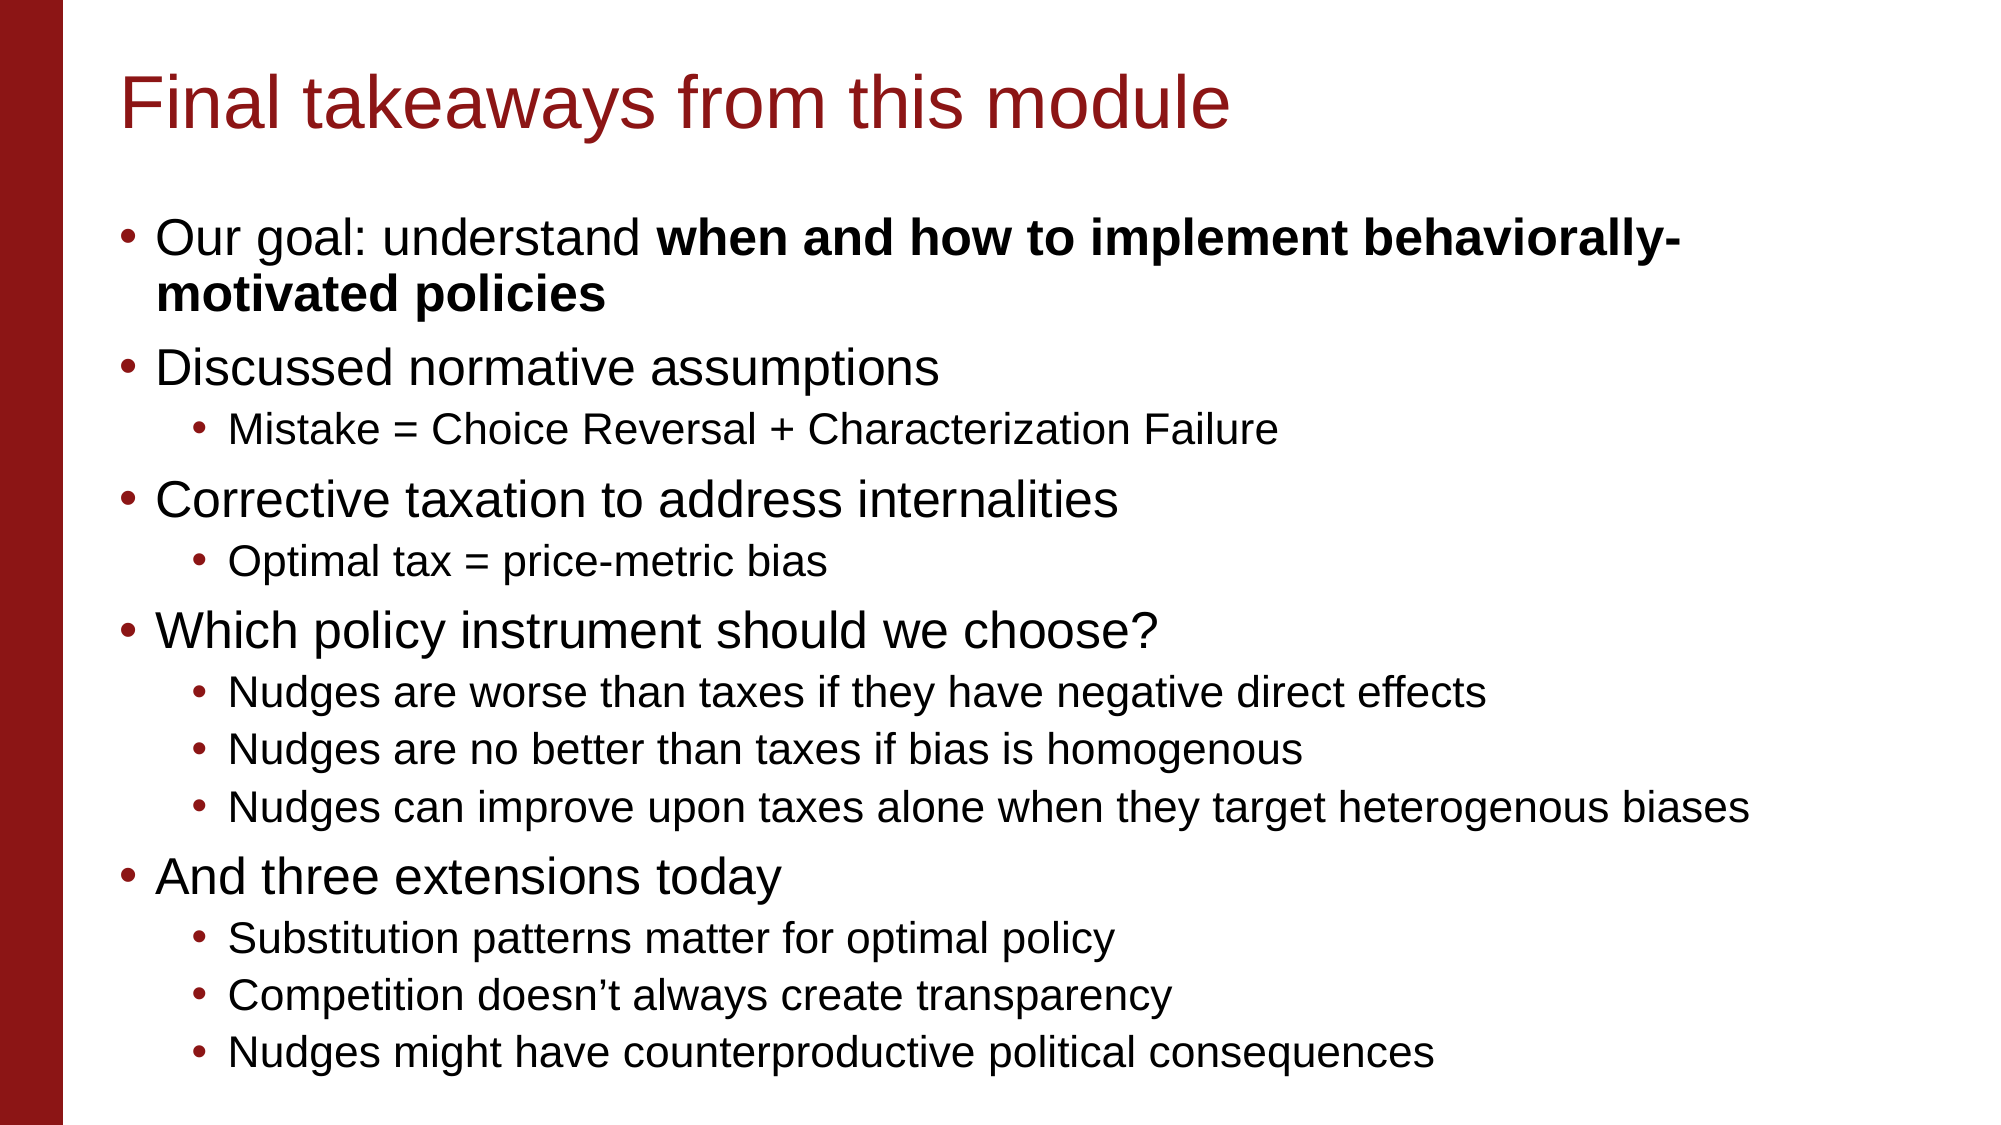

# Final takeaways from this module
Our goal: understand when and how to implement behaviorally-motivated policies
Discussed normative assumptions
Mistake = Choice Reversal + Characterization Failure
Corrective taxation to address internalities
Optimal tax = price-metric bias
Which policy instrument should we choose?
Nudges are worse than taxes if they have negative direct effects
Nudges are no better than taxes if bias is homogenous
Nudges can improve upon taxes alone when they target heterogenous biases
And three extensions today
Substitution patterns matter for optimal policy
Competition doesn’t always create transparency
Nudges might have counterproductive political consequences